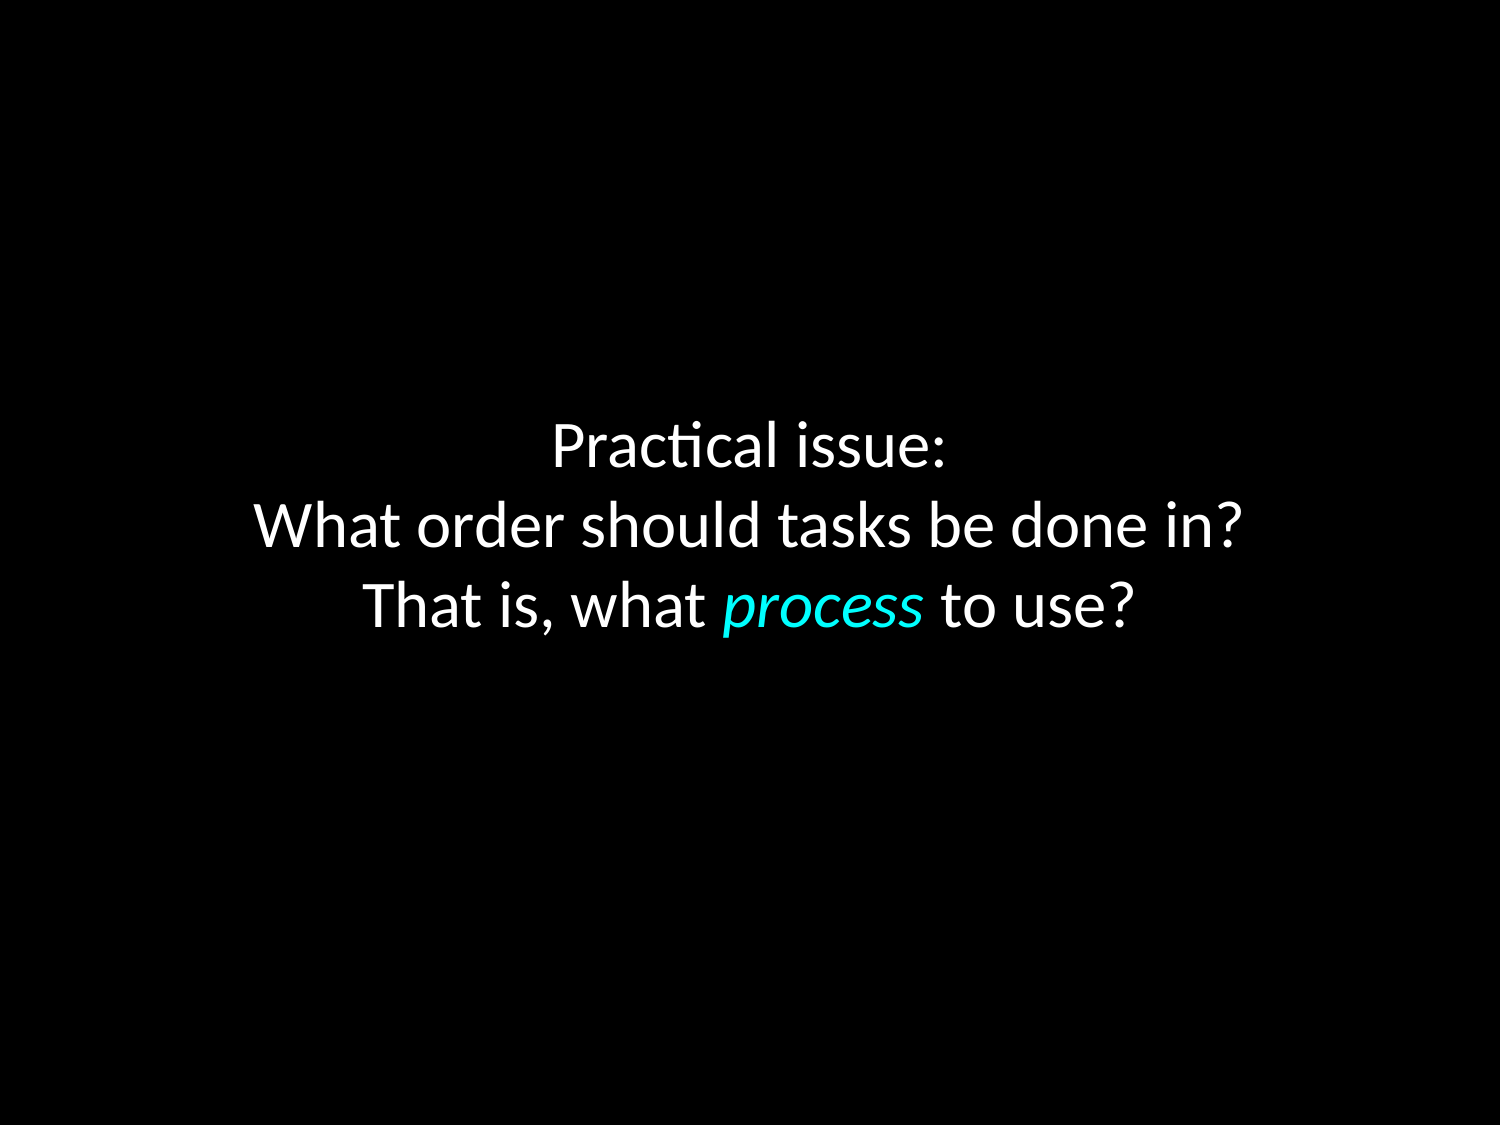

Practical issue:
What order should tasks be done in?
That is, what process to use?